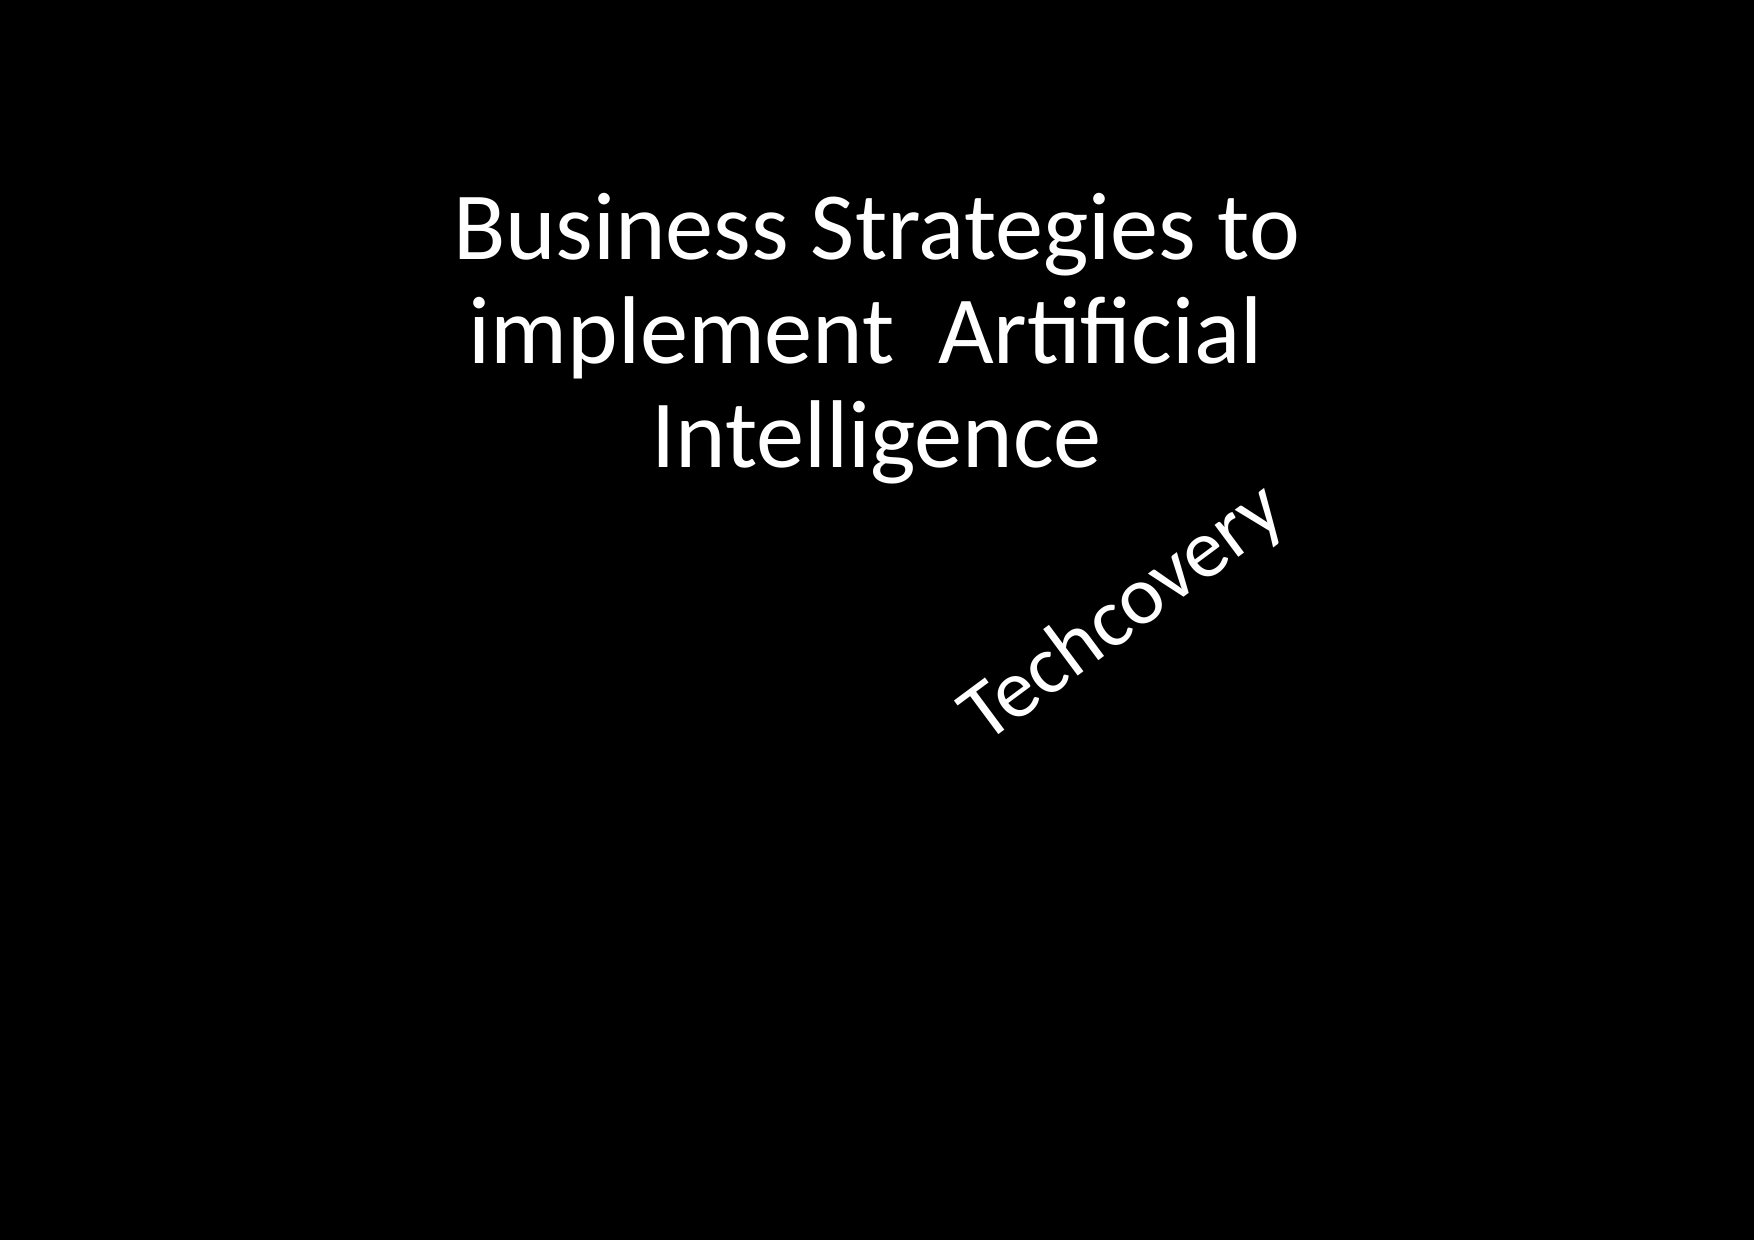

# Business Strategies to implement  Artificial Intelligence